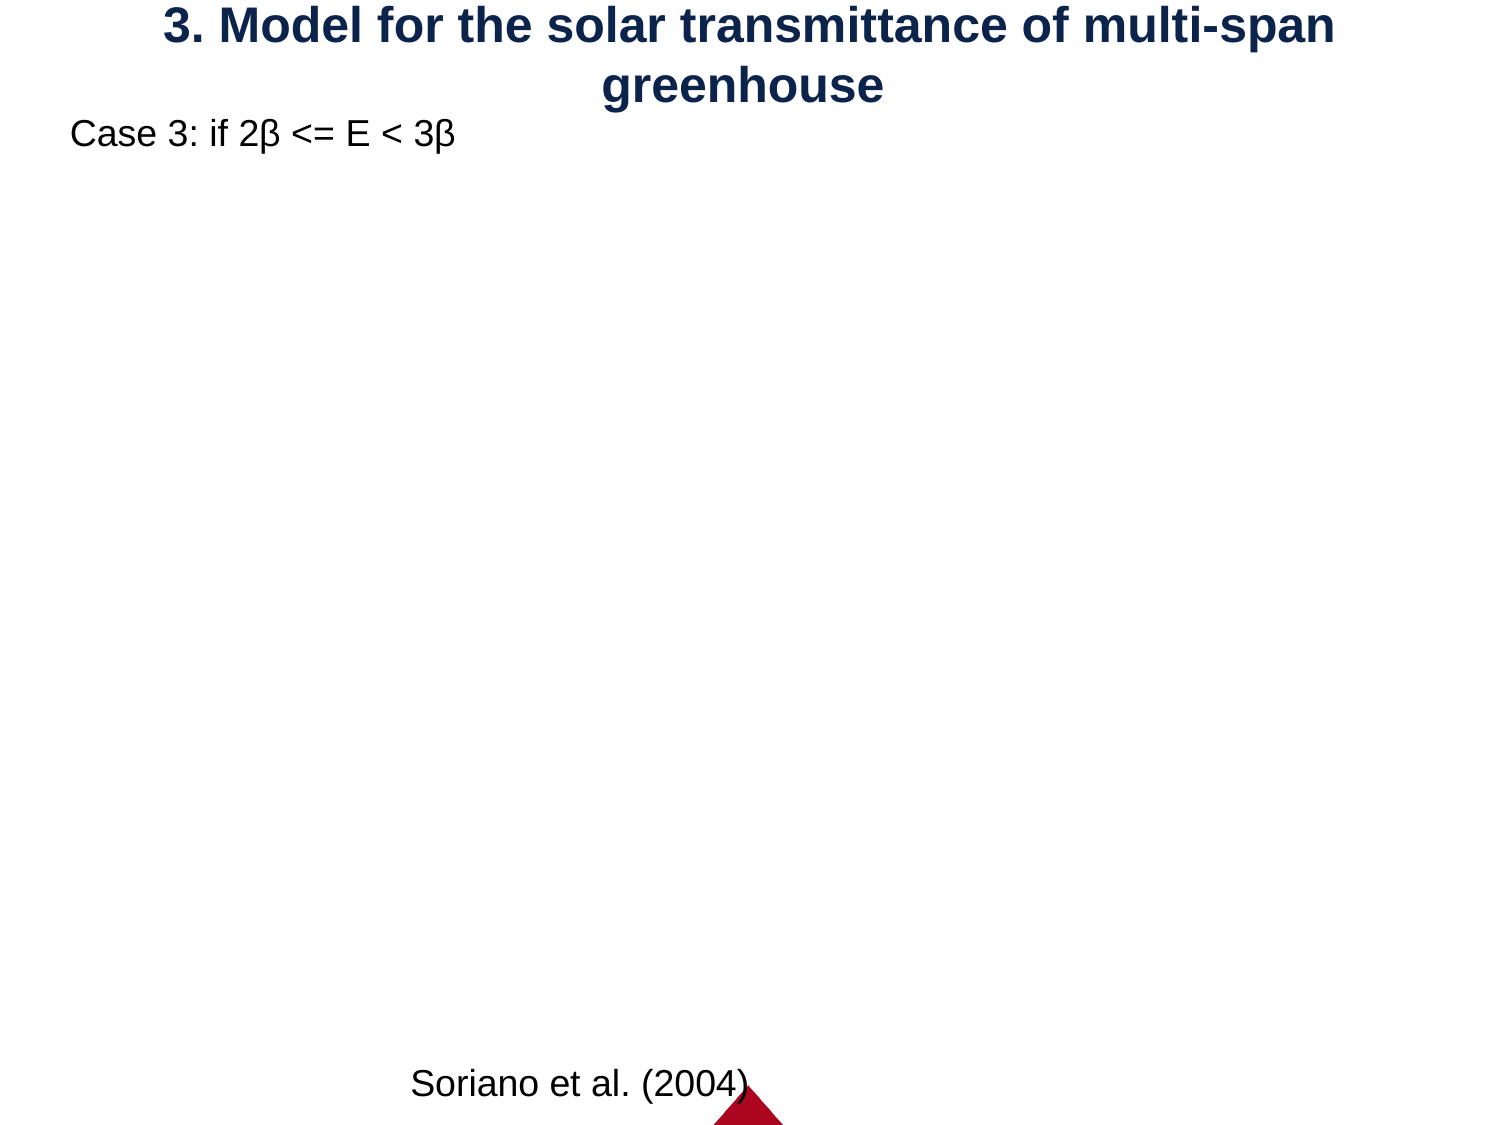

# 3. Model for the solar transmittance of multi-span greenhouse
Case 3: if 2β <= E < 3β
65
Soriano et al. (2004)